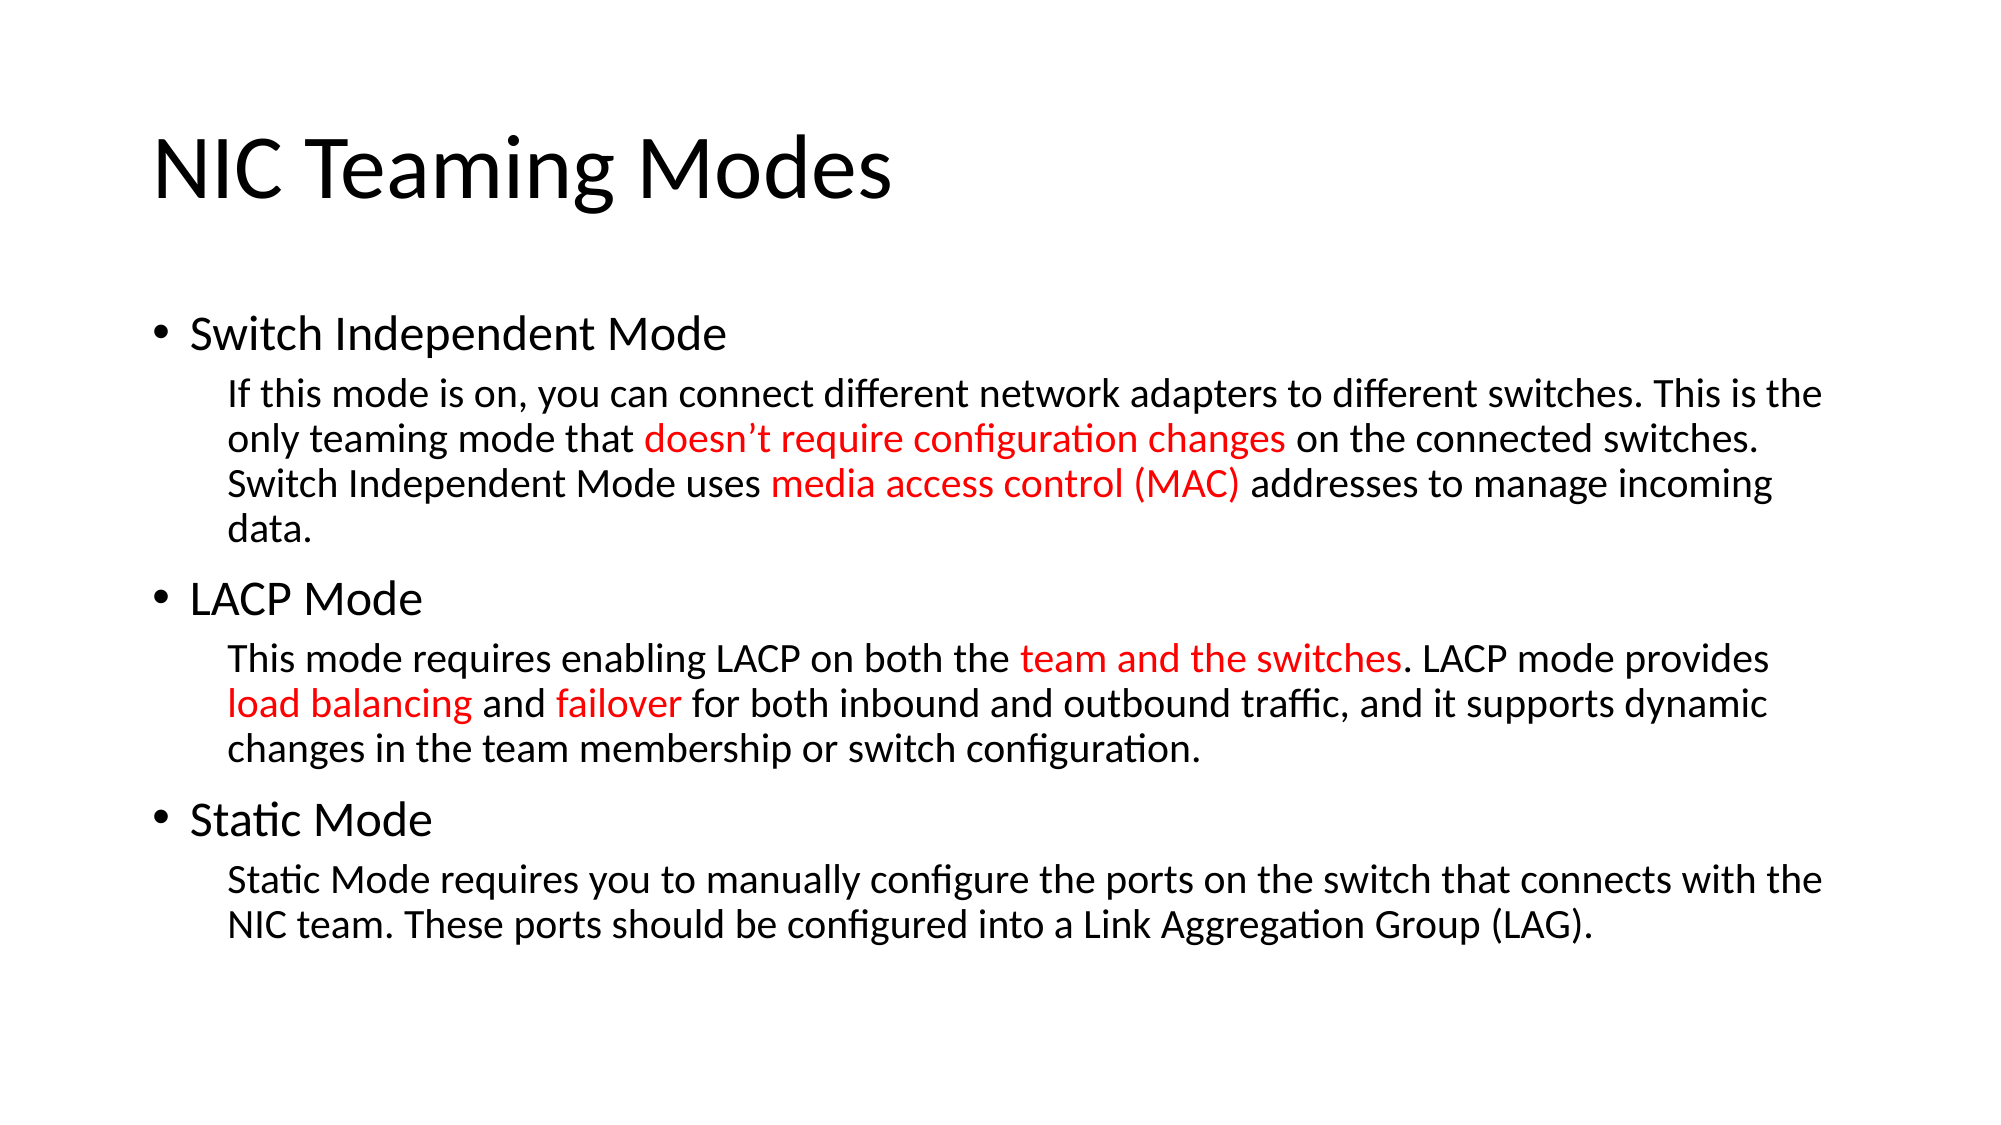

# NIC Teaming Modes
Switch Independent Mode
If this mode is on, you can connect different network adapters to different switches. This is the only teaming mode that doesn’t require configuration changes on the connected switches. Switch Independent Mode uses media access control (MAC) addresses to manage incoming data.
LACP Mode
This mode requires enabling LACP on both the team and the switches. LACP mode provides load balancing and failover for both inbound and outbound traffic, and it supports dynamic changes in the team membership or switch configuration.
Static Mode
Static Mode requires you to manually configure the ports on the switch that connects with the NIC team. These ports should be configured into a Link Aggregation Group (LAG).